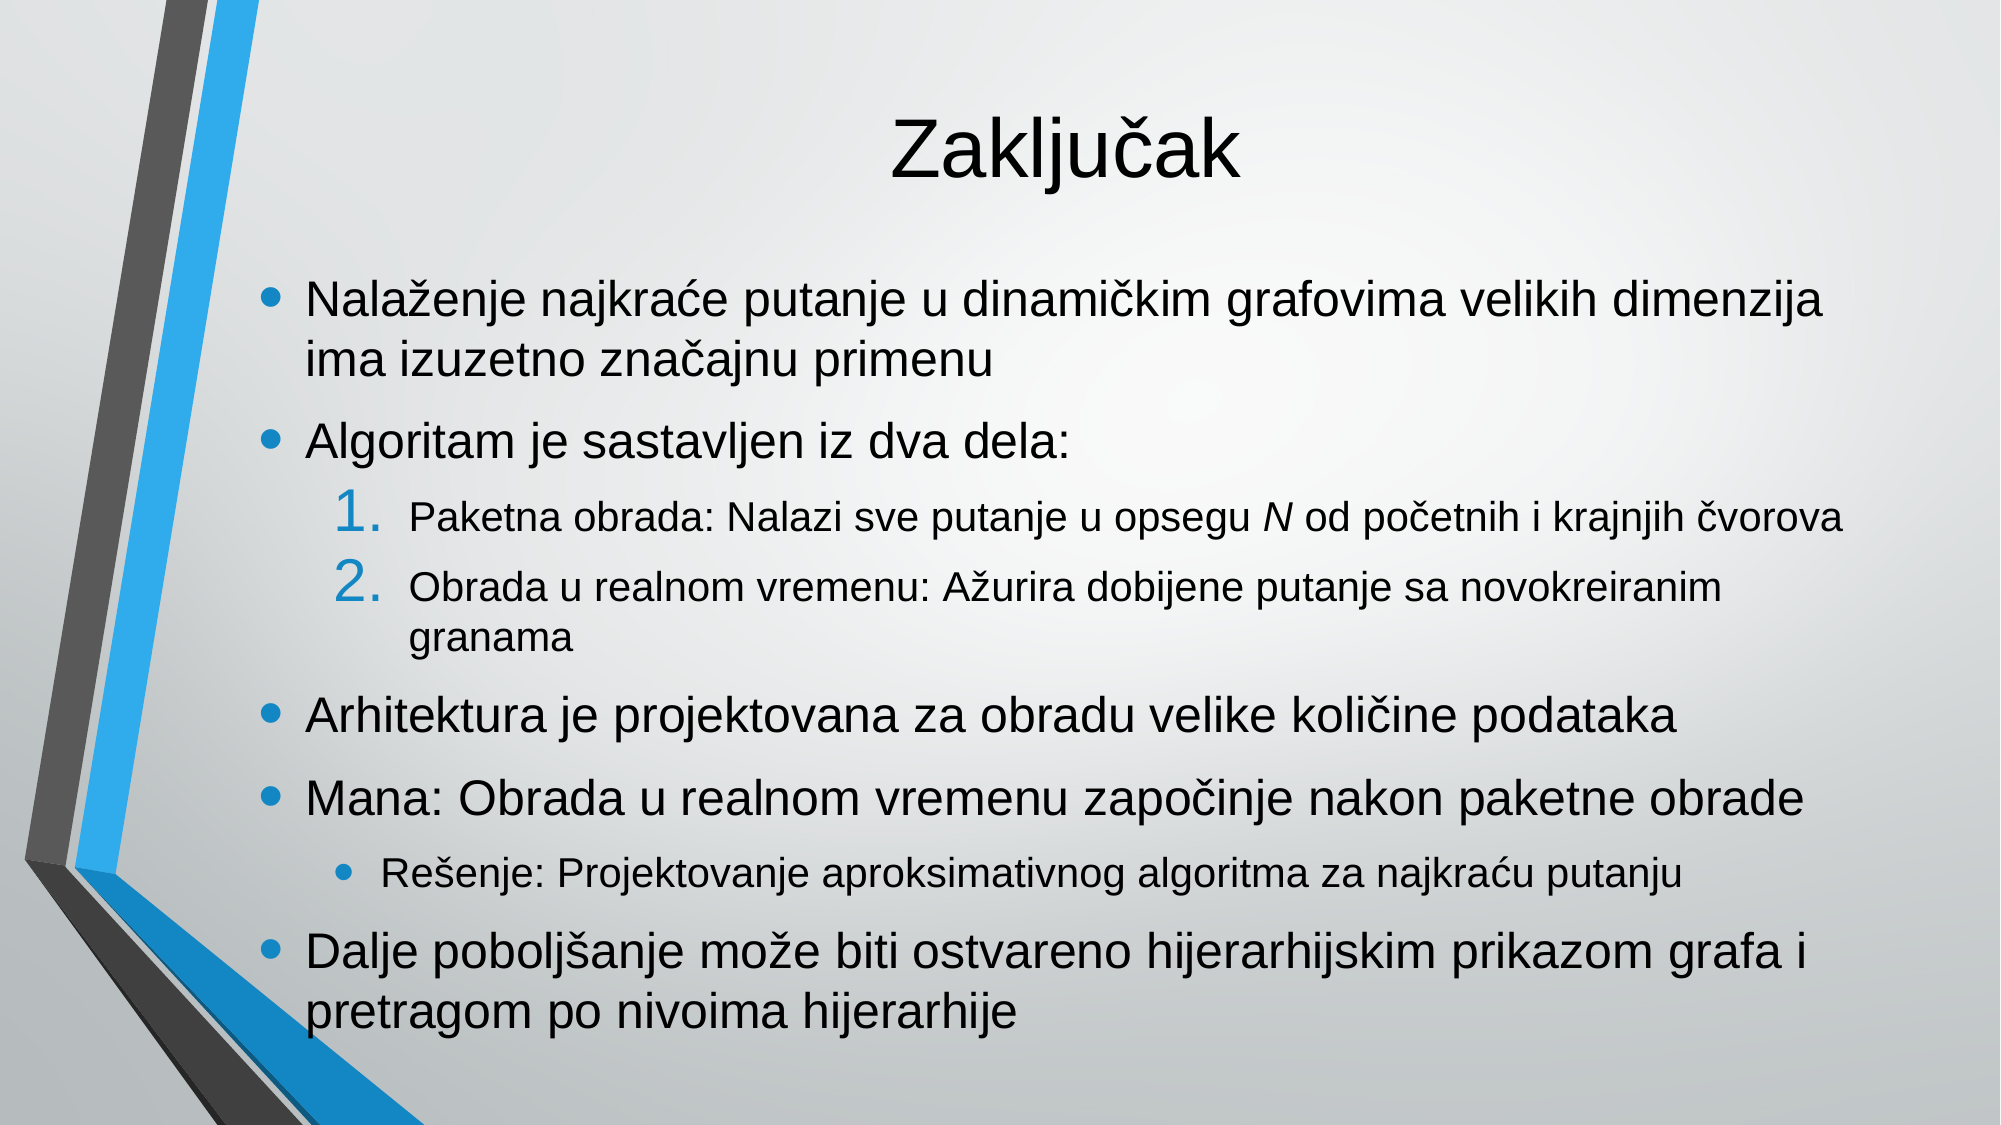

# Zaključak
Nalaženje najkraće putanje u dinamičkim grafovima velikih dimenzija ima izuzetno značajnu primenu
Algoritam je sastavljen iz dva dela:
Paketna obrada: Nalazi sve putanje u opsegu N od početnih i krajnjih čvorova
Obrada u realnom vremenu: Ažurira dobijene putanje sa novokreiranim granama
Arhitektura je projektovana za obradu velike količine podataka
Mana: Obrada u realnom vremenu započinje nakon paketne obrade
Rešenje: Projektovanje aproksimativnog algoritma za najkraću putanju
Dalje poboljšanje može biti ostvareno hijerarhijskim prikazom grafa i pretragom po nivoima hijerarhije